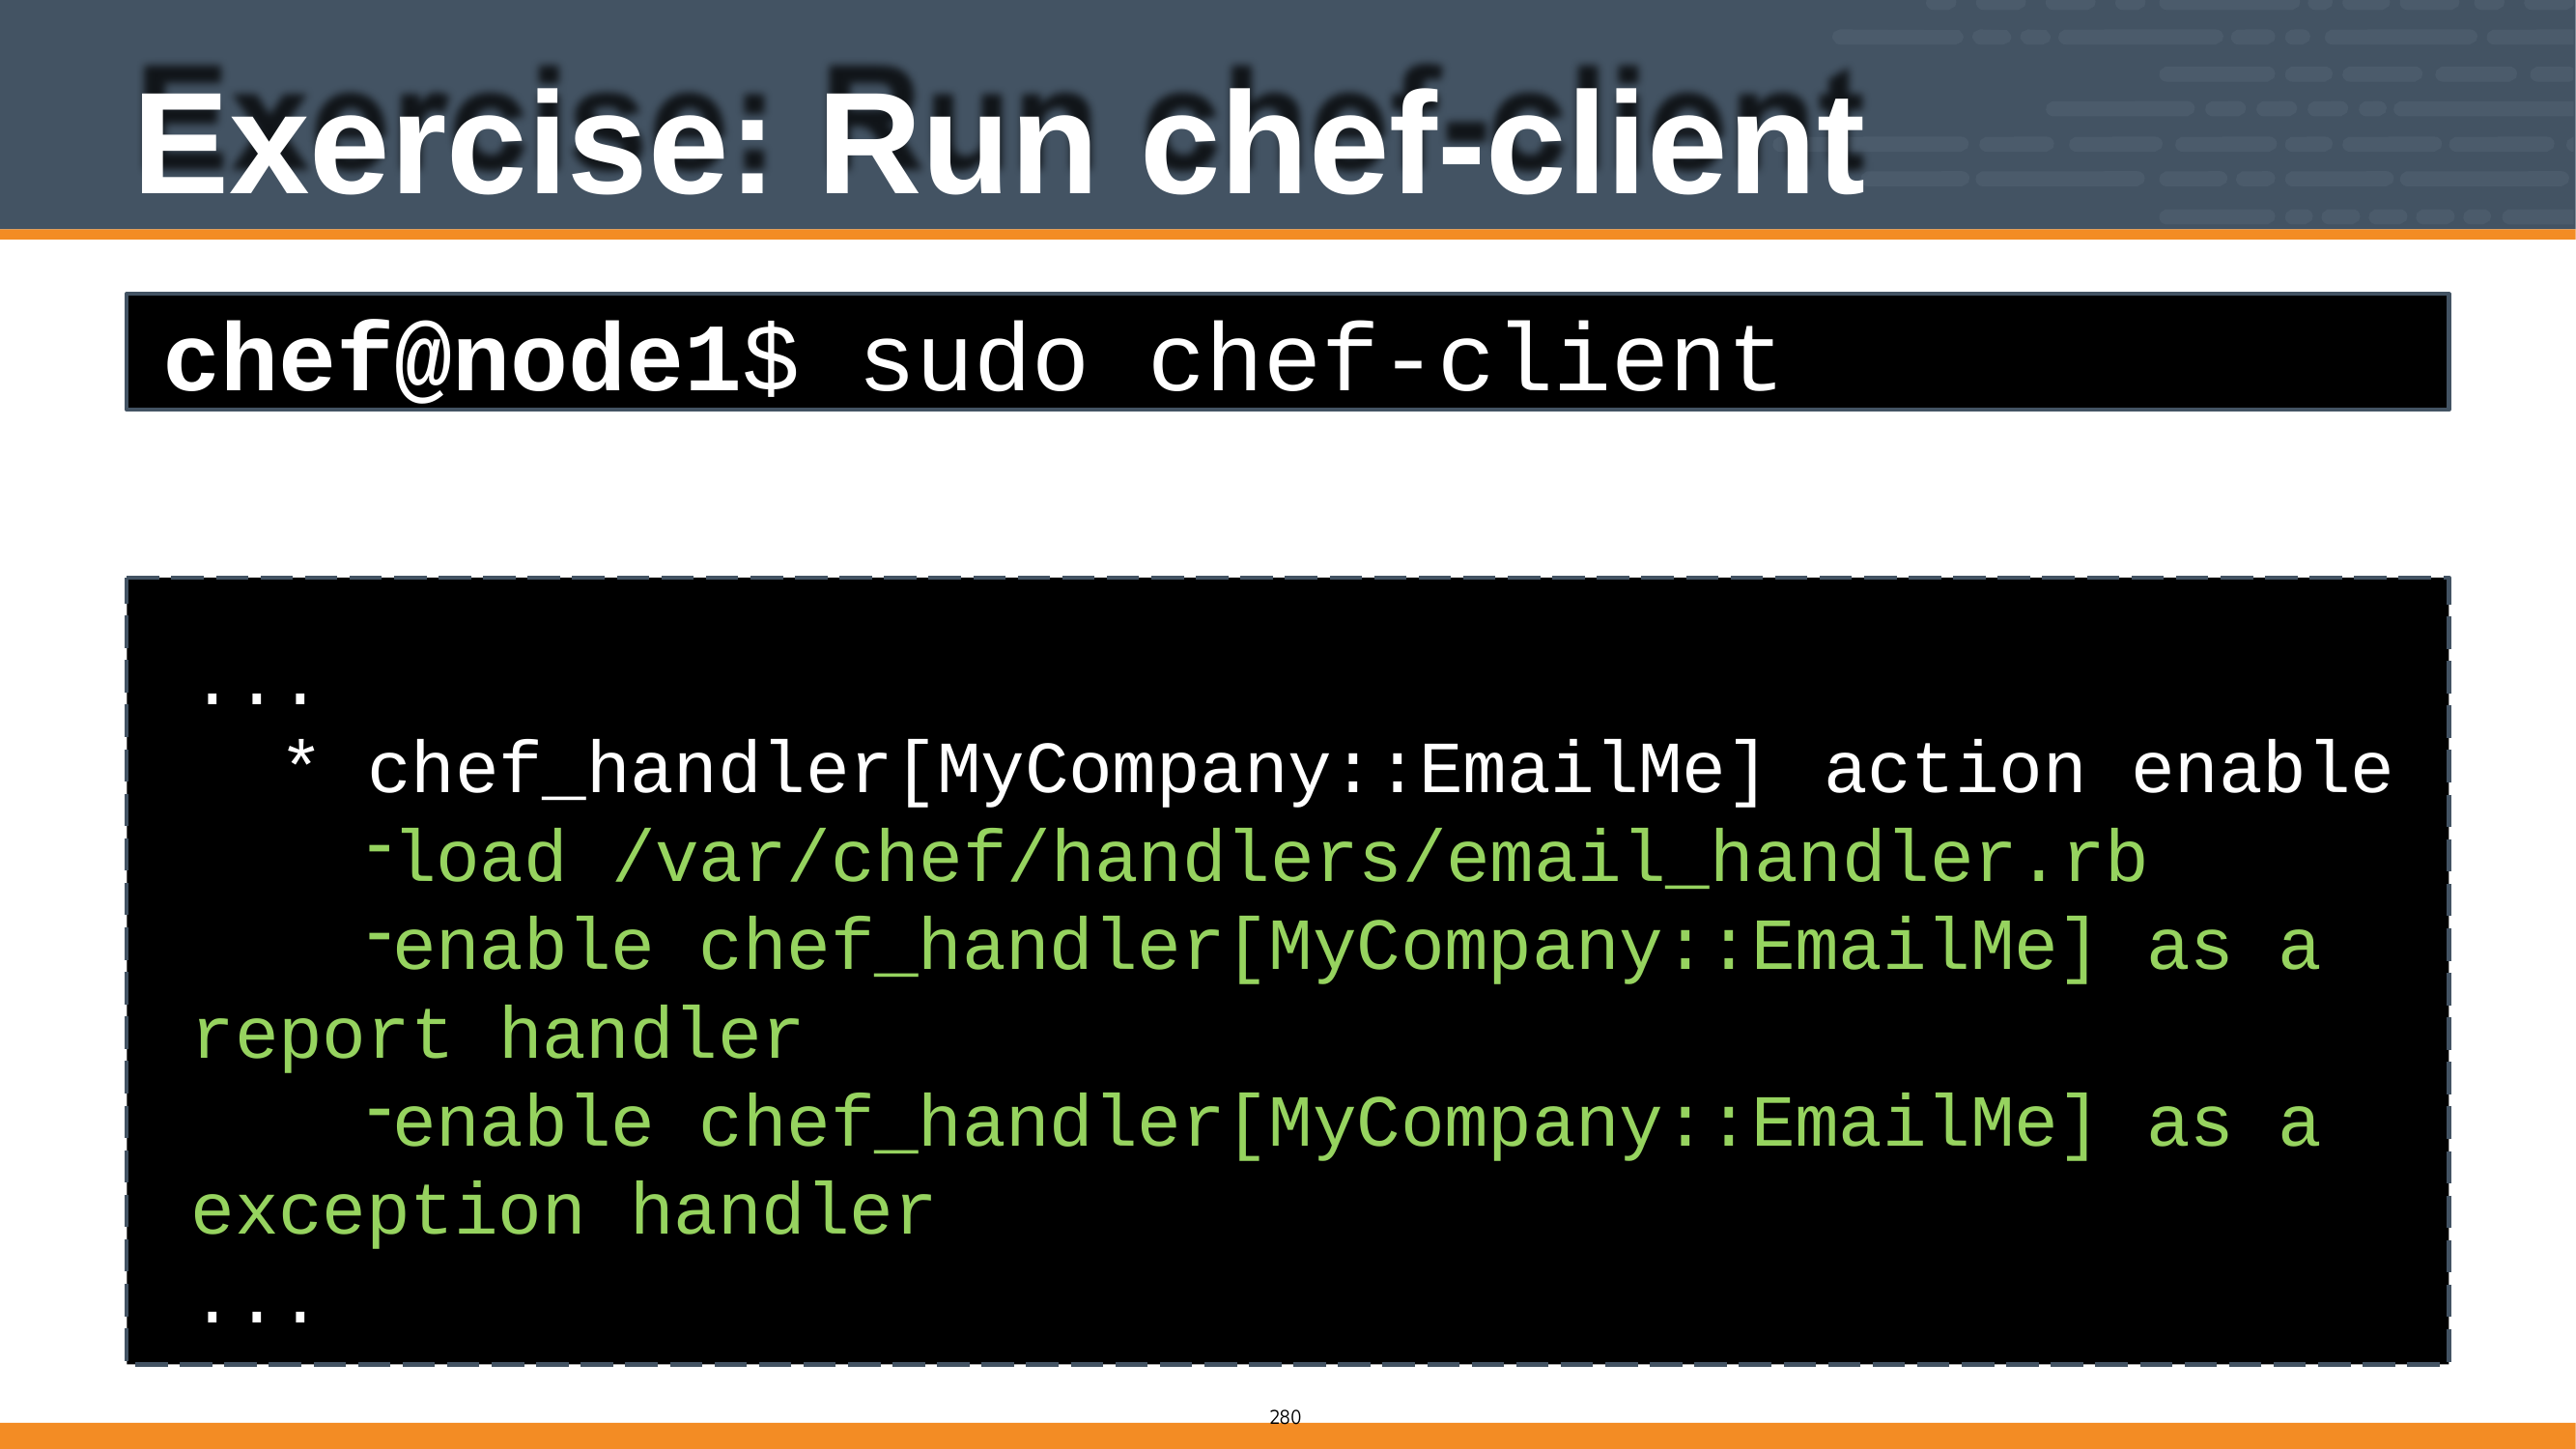

# Exercise: Run chef-client

chef@node1$ sudo chef-client

...
* chef_handler[MyCompany::EmailMe]
action enable
load /var/chef/handlers/email_handler.rb
enable chef_handler[MyCompany::EmailMe] as a report handler
enable chef_handler[MyCompany::EmailMe] as a exception handler
...
280